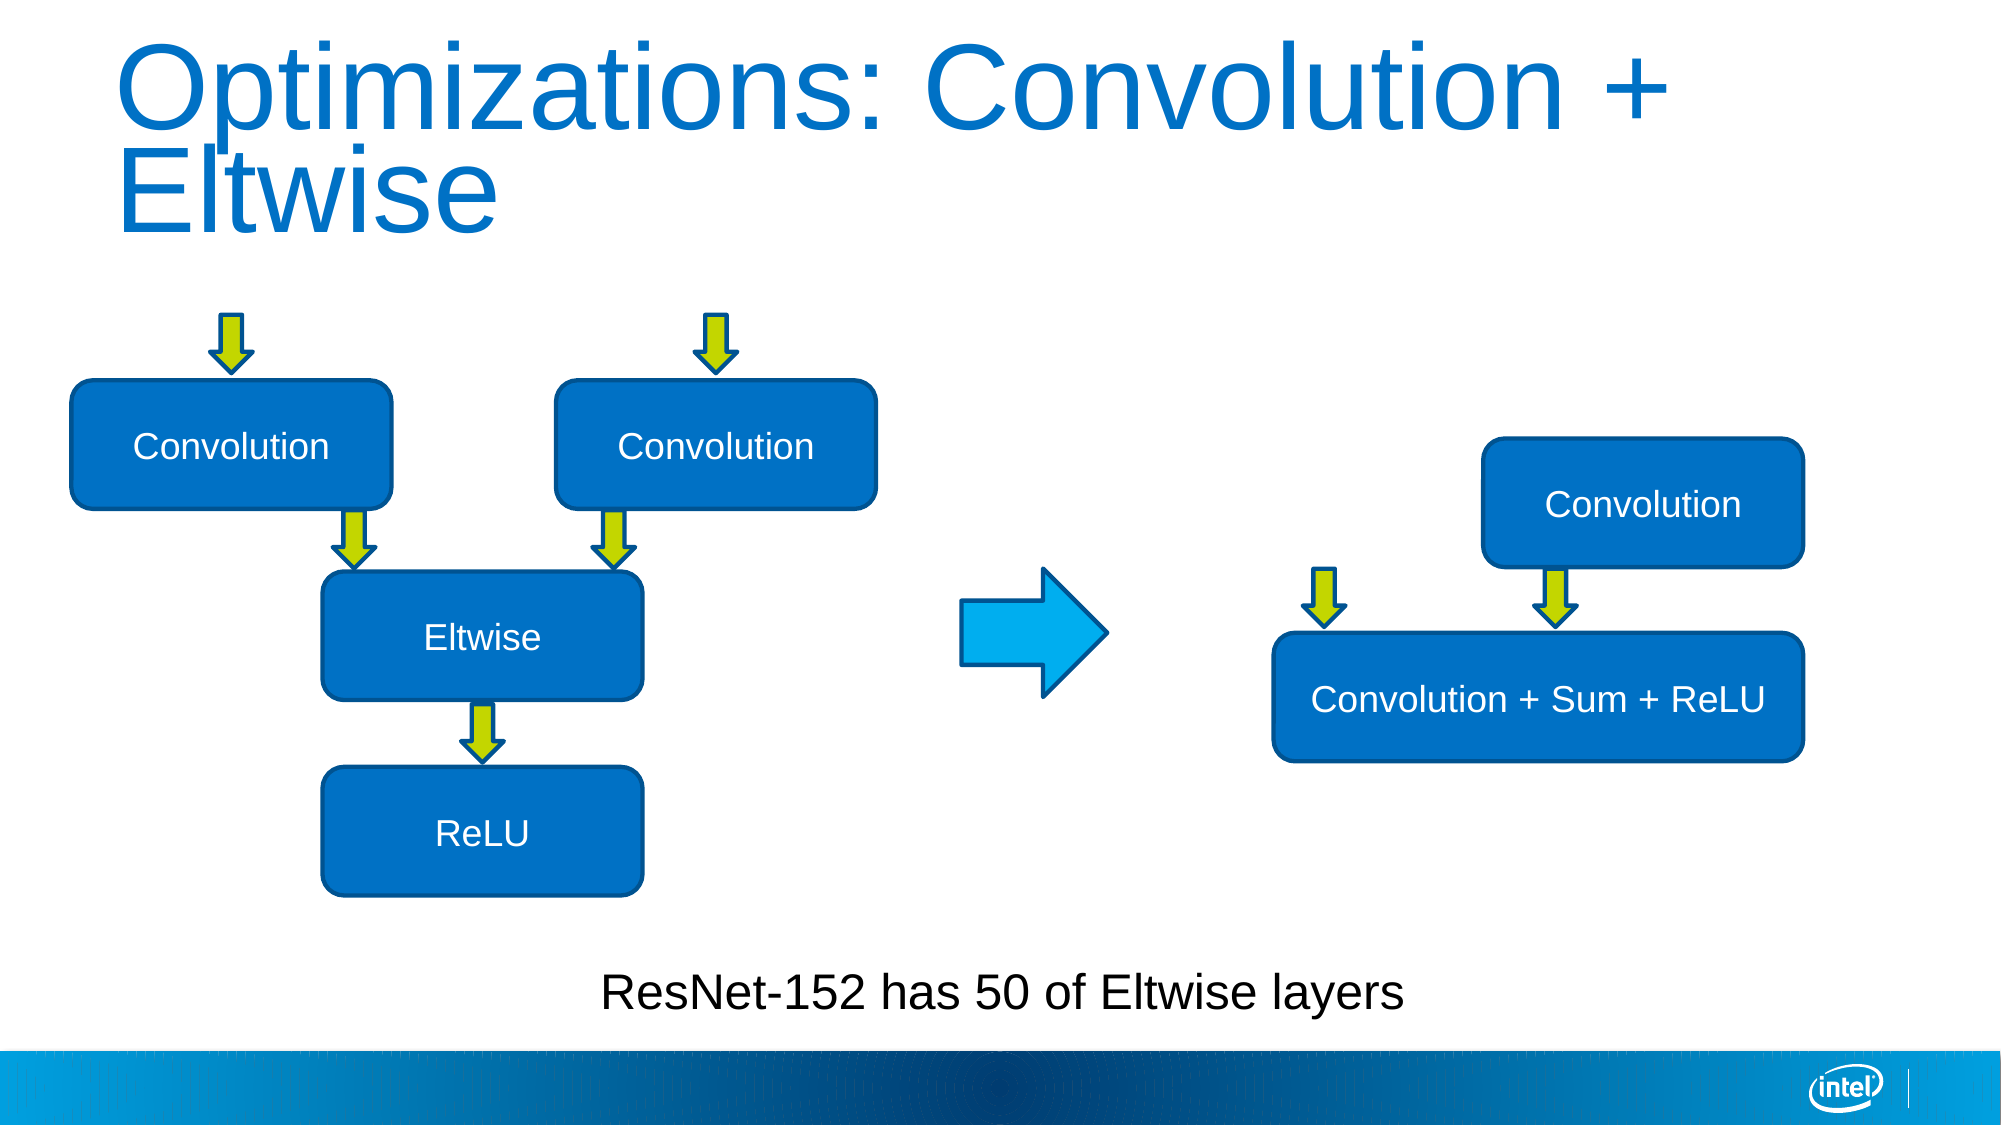

# Optimizations: Convolution + Eltwise

Convolution
Convolution
Convolution

Eltwise
Convolution + Sum + ReLU

ReLU
ResNet-152 has 50 of Eltwise layers